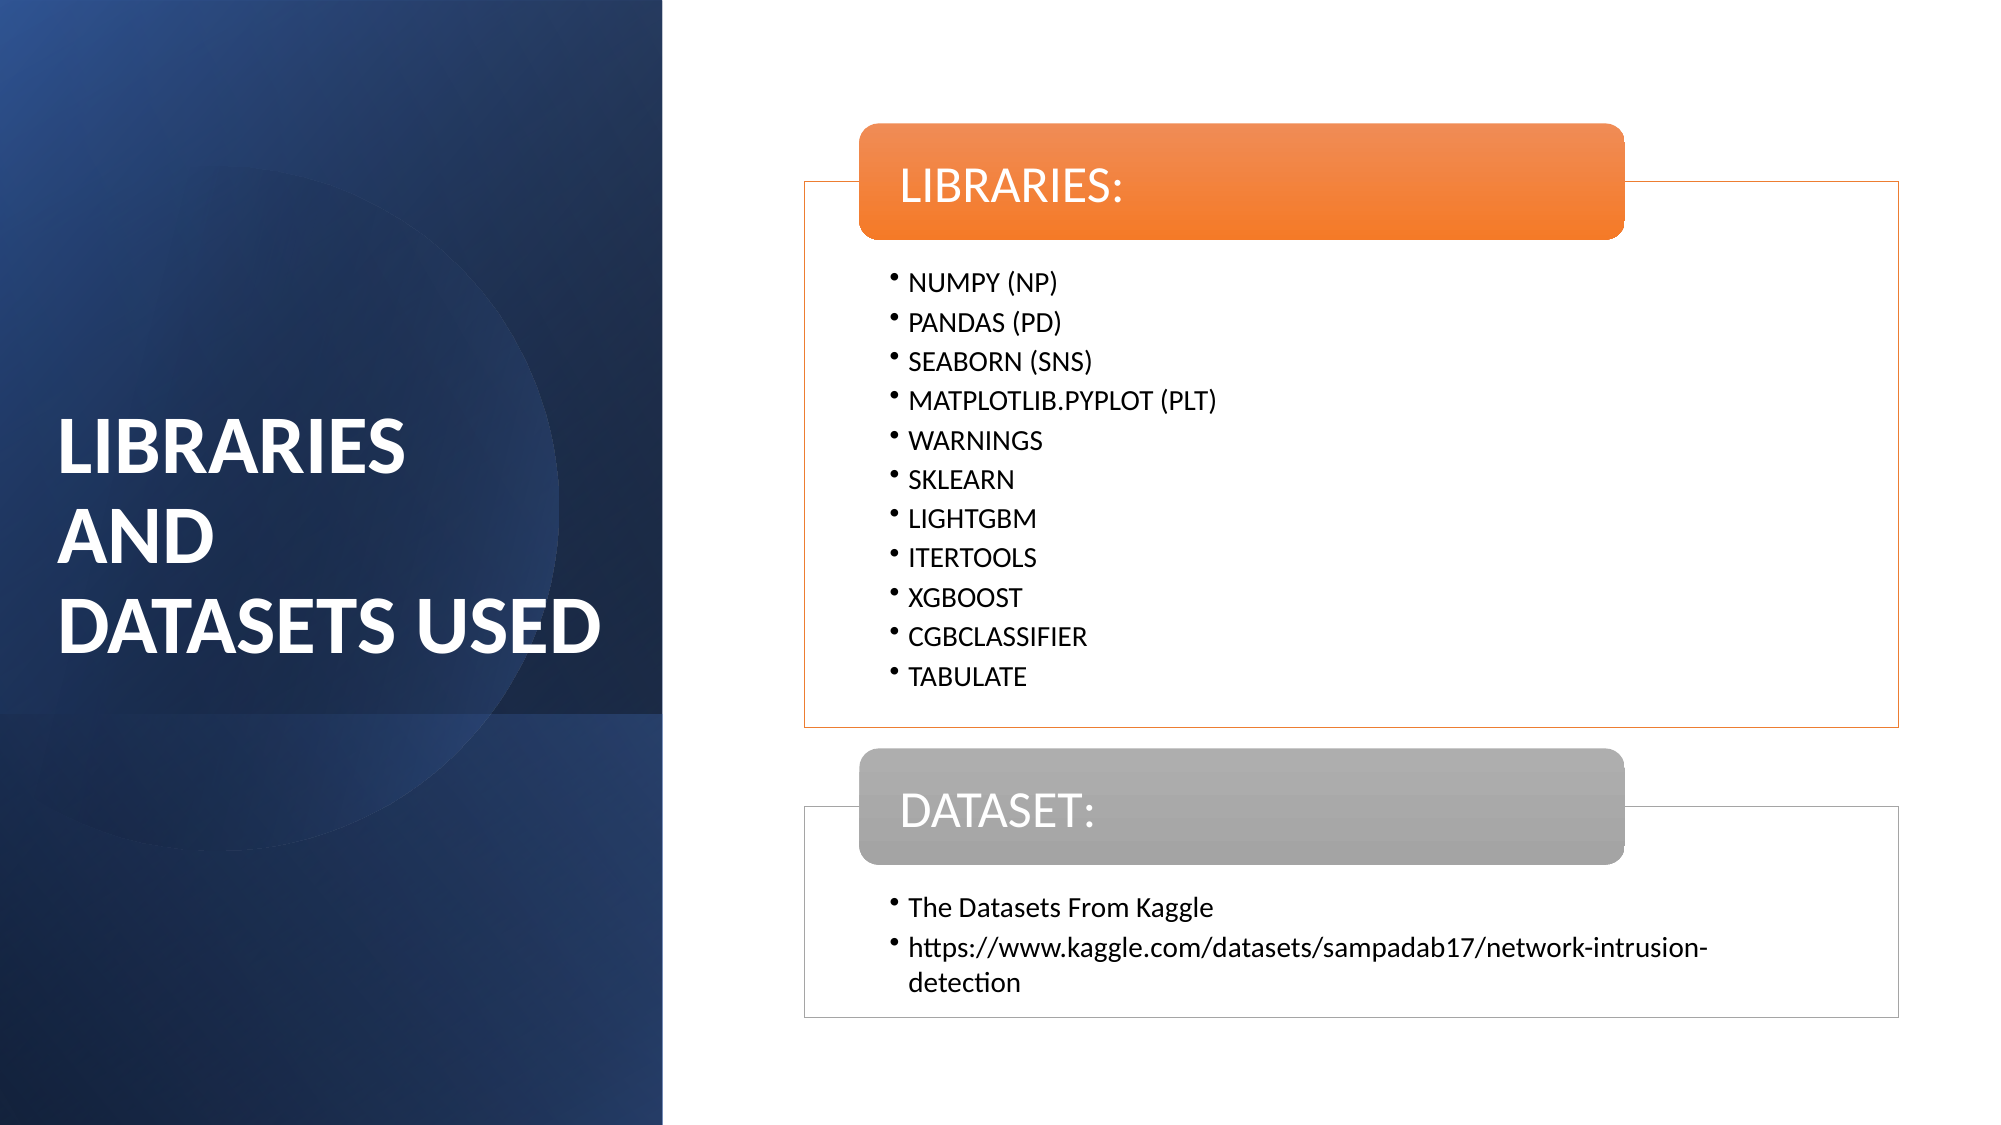

NUMPY (NP)
PANDAS (PD)
SEABORN (SNS)
MATPLOTLIB.PYPLOT (PLT)
WARNINGS
SKLEARN
LIGHTGBM
ITERTOOLS
XGBOOST
CGBCLASSIFIER
TABULATE
LIBRARIES:
The Datasets From Kaggle
https://www.kaggle.com/datasets/sampadab17/network-intrusion-detection
DATASET:

# LIBRARIES AND DATASETS USED